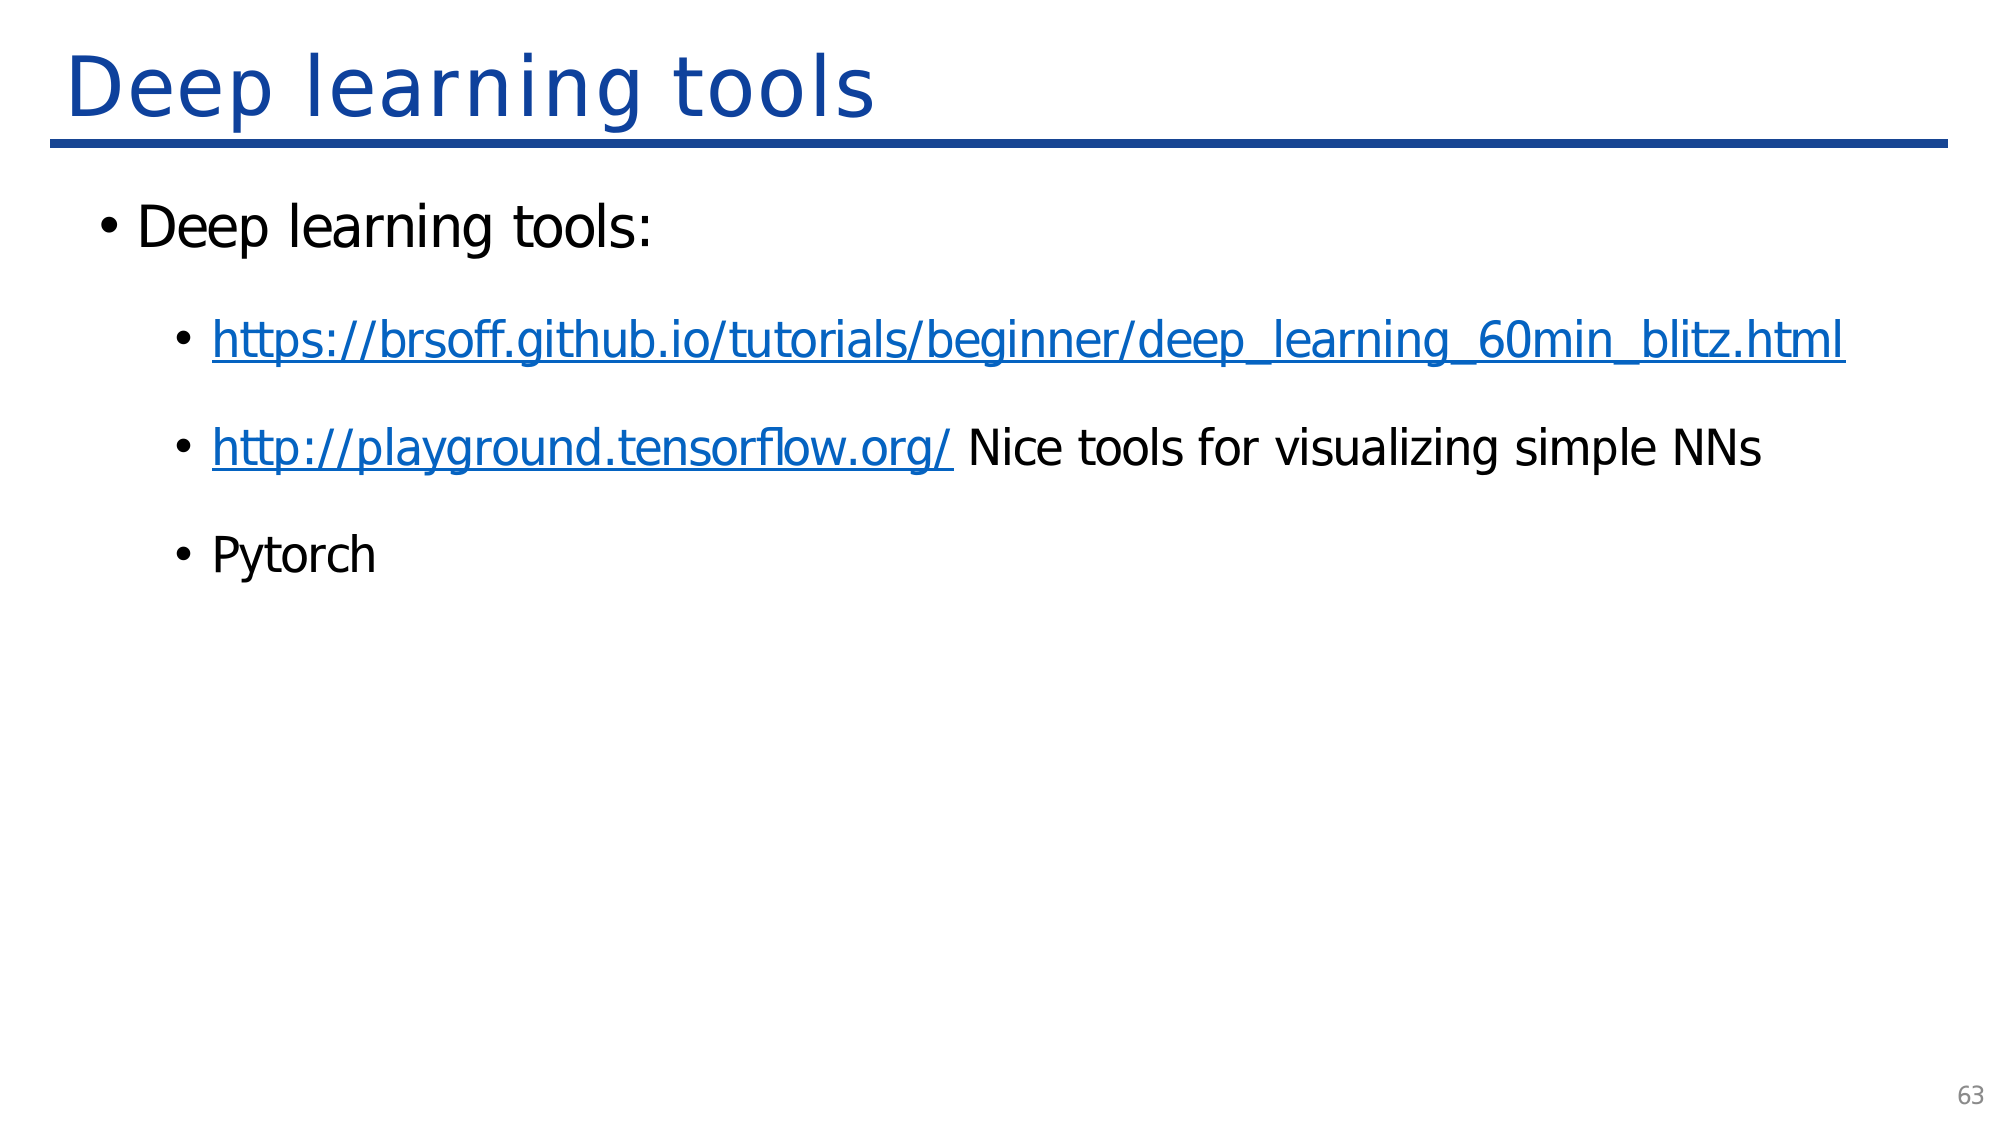

# Deep learning tools
Deep learning tools:
https://brsoff.github.io/tutorials/beginner/deep_learning_60min_blitz.html
http://playground.tensorflow.org/ Nice tools for visualizing simple NNs
Pytorch

63